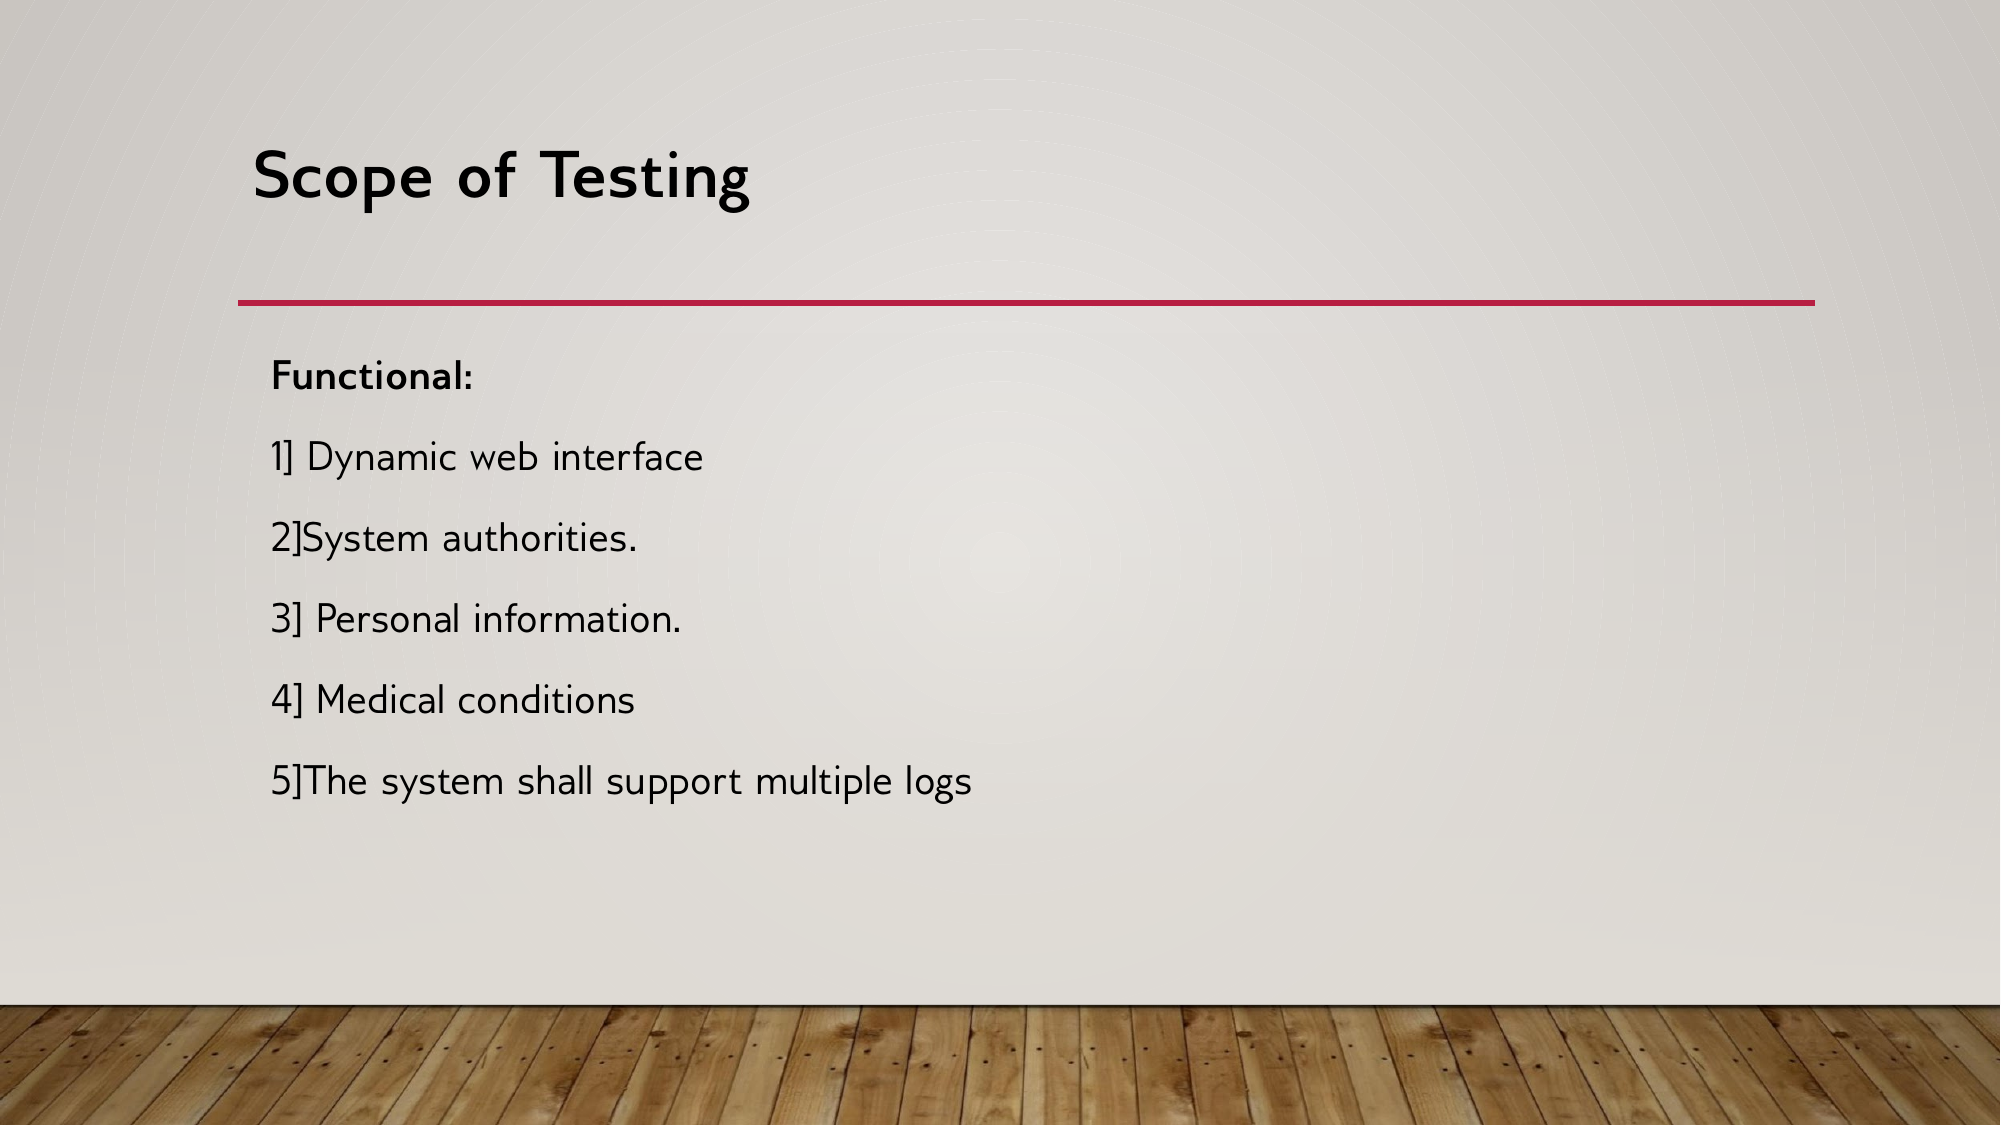

# Scope of Testing
Functional:
1] Dynamic web interface
2]System authorities.
3] Personal information.
4] Medical conditions
5]The system shall support multiple logs